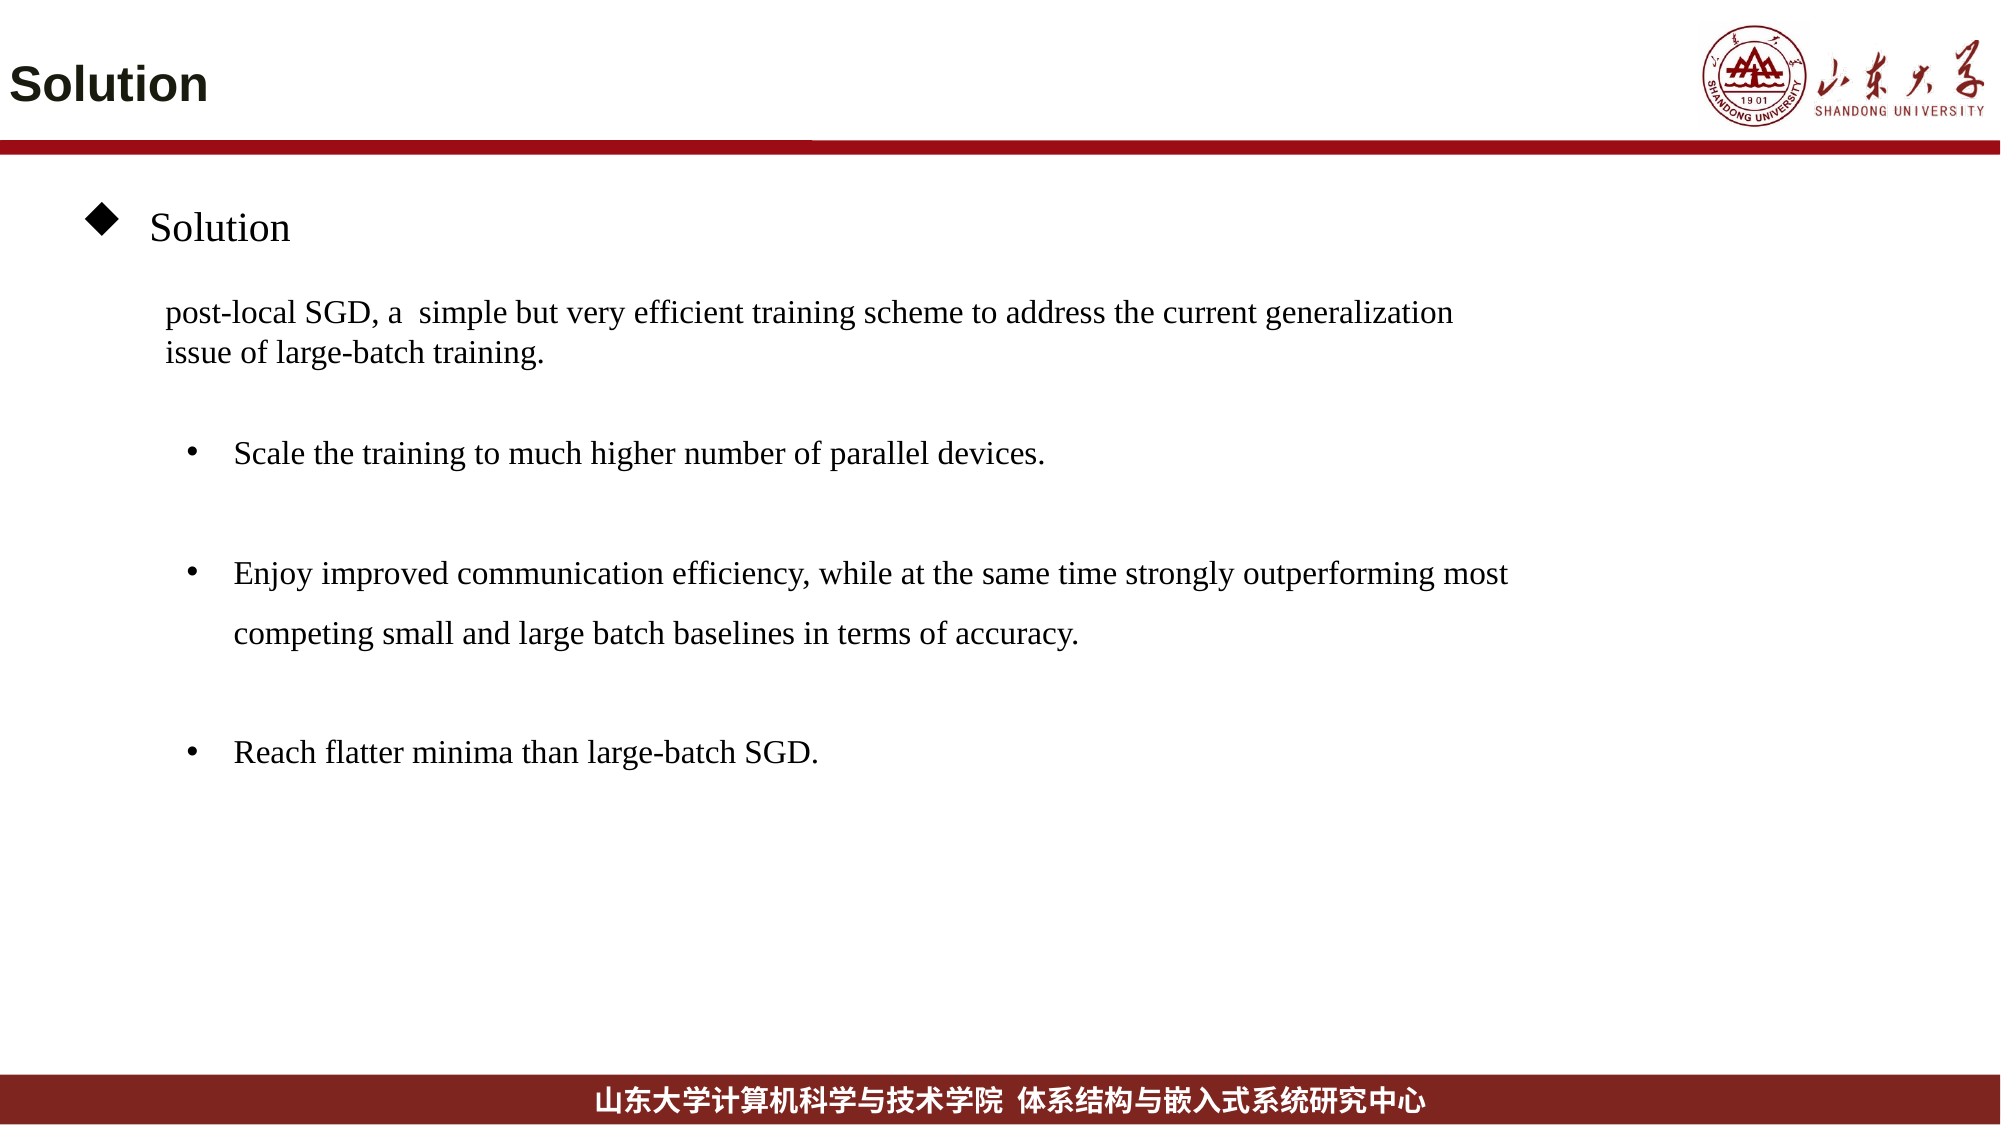

# Solution
 Solution
post-local SGD, a  simple but very efficient training scheme to address the current generalization issue of large-batch training.
Scale the training to much higher number of parallel devices.

Enjoy improved communication efficiency, while at the same time strongly outperforming most competing small and large batch baselines in terms of accuracy.

Reach flatter minima than large-batch SGD.